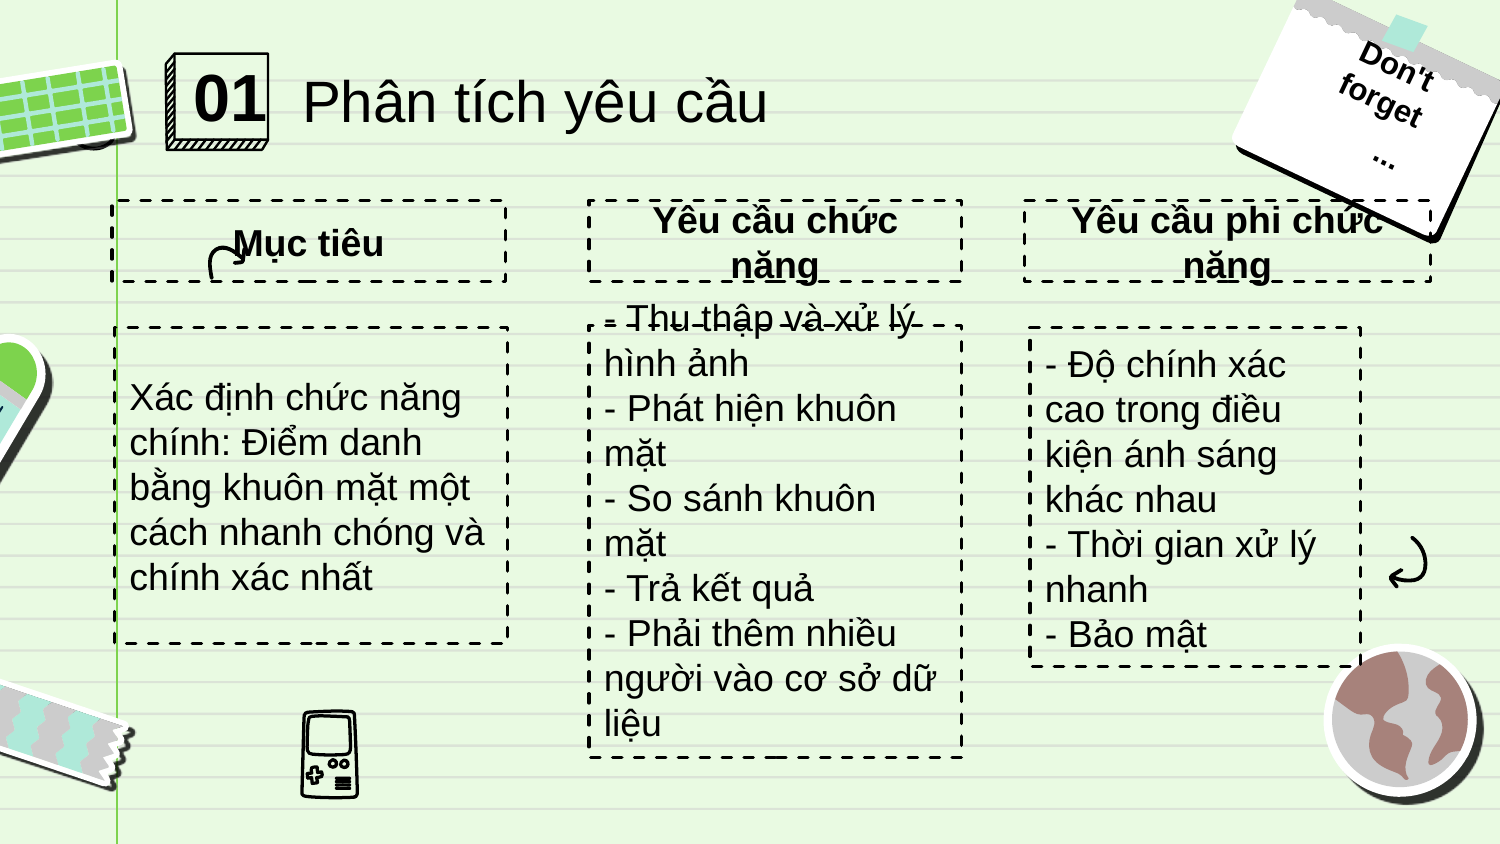

Don't forget
            ...

01
Phân tích yêu cầu
Mục tiêu
Yêu cầu chức năng
Yêu cầu phi chức năng
- Thu thập và xử lý hình ảnh
- Phát hiện khuôn mặt
- So sánh khuôn mặt
- Trả kết quả
- Phải thêm nhiều người vào cơ sở dữ liệu

Xác định chức năng chính: Điểm danh bằng khuôn mặt một cách nhanh chóng và chính xác nhất
- Độ chính xác cao trong điều kiện ánh sáng khác nhau
- Thời gian xử lý nhanh
- Bảo mật